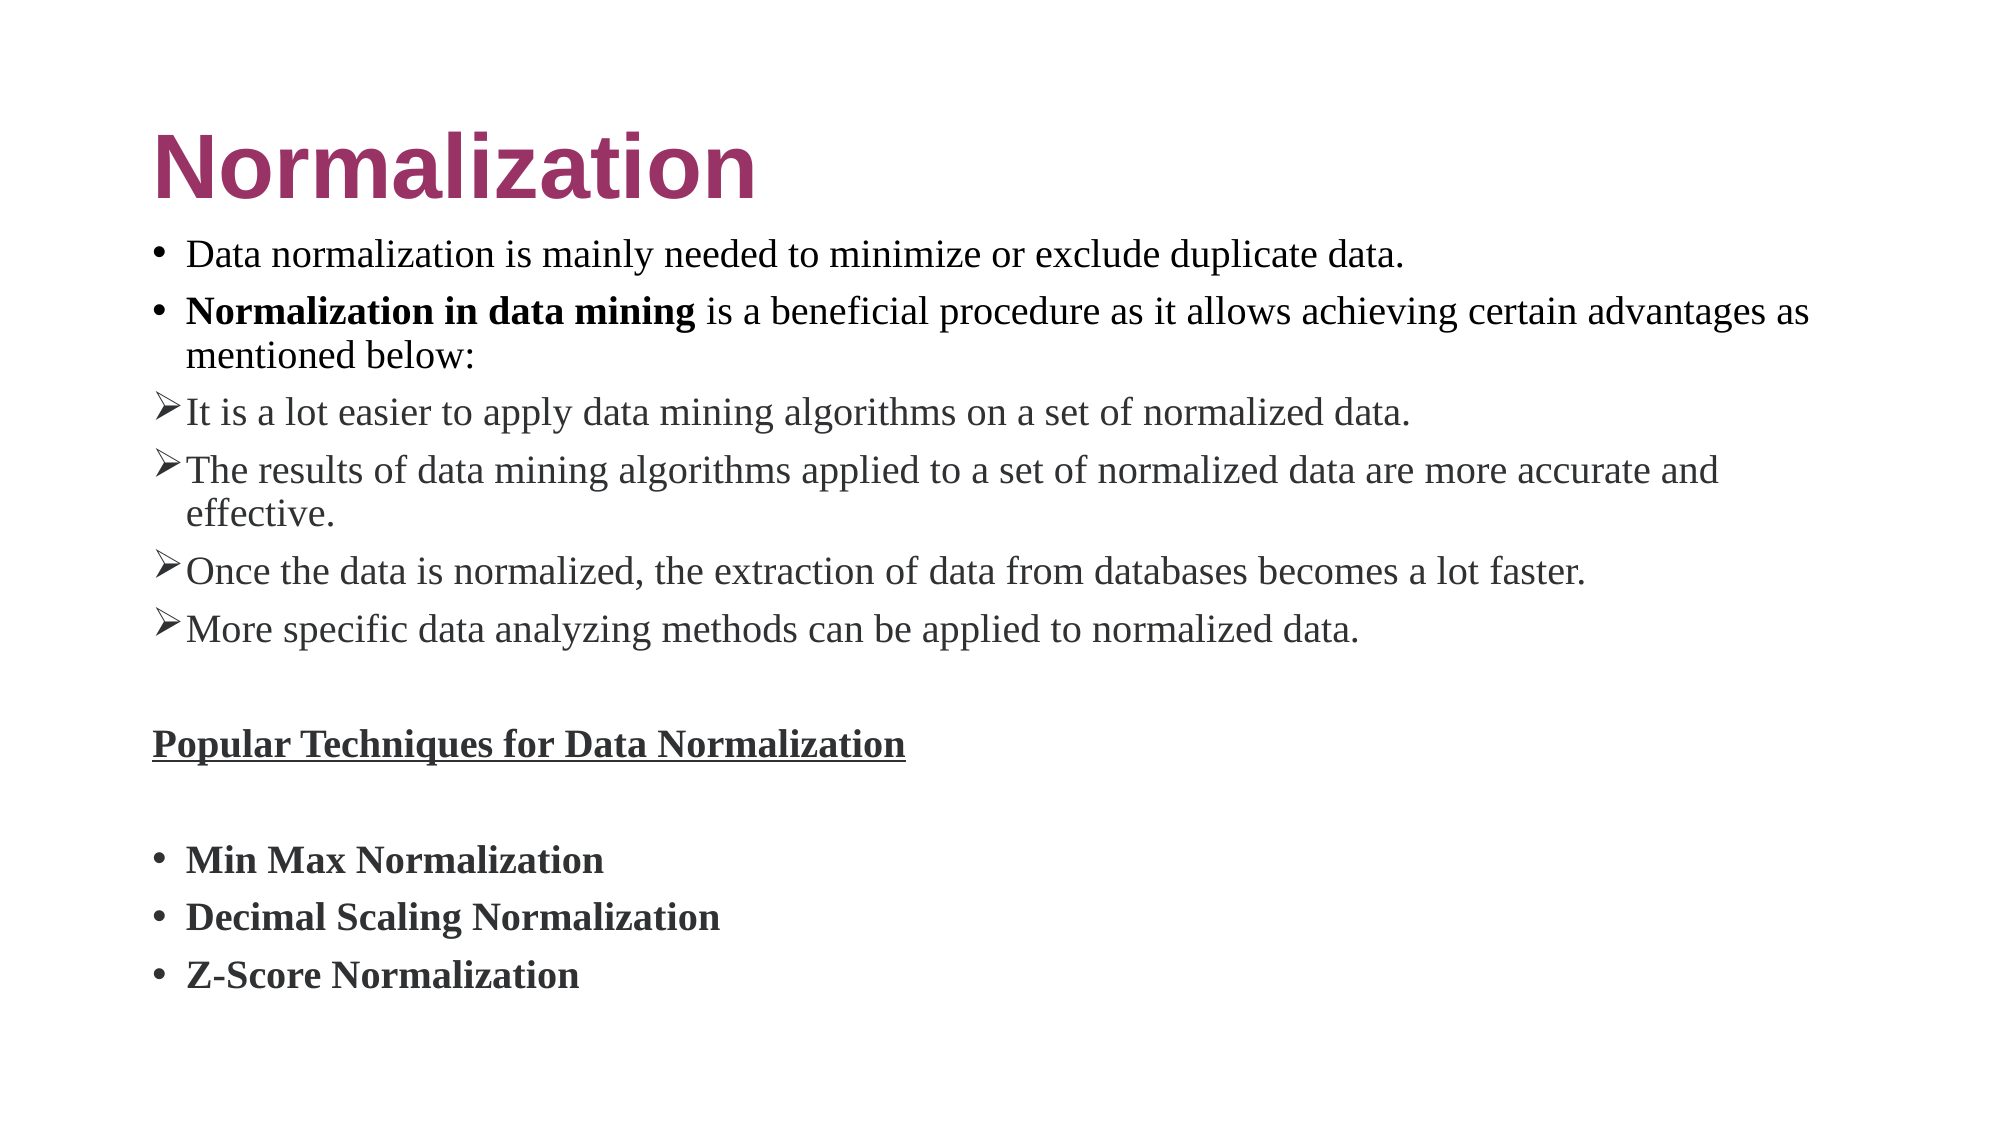

# Normalization
Data normalization is mainly needed to minimize or exclude duplicate data.
Normalization in data mining is a beneficial procedure as it allows achieving certain advantages as mentioned below:
It is a lot easier to apply data mining algorithms on a set of normalized data.
The results of data mining algorithms applied to a set of normalized data are more accurate and effective.
Once the data is normalized, the extraction of data from databases becomes a lot faster.
More specific data analyzing methods can be applied to normalized data.

Popular Techniques for Data Normalization

Min Max Normalization
Decimal Scaling Normalization
Z-Score Normalization